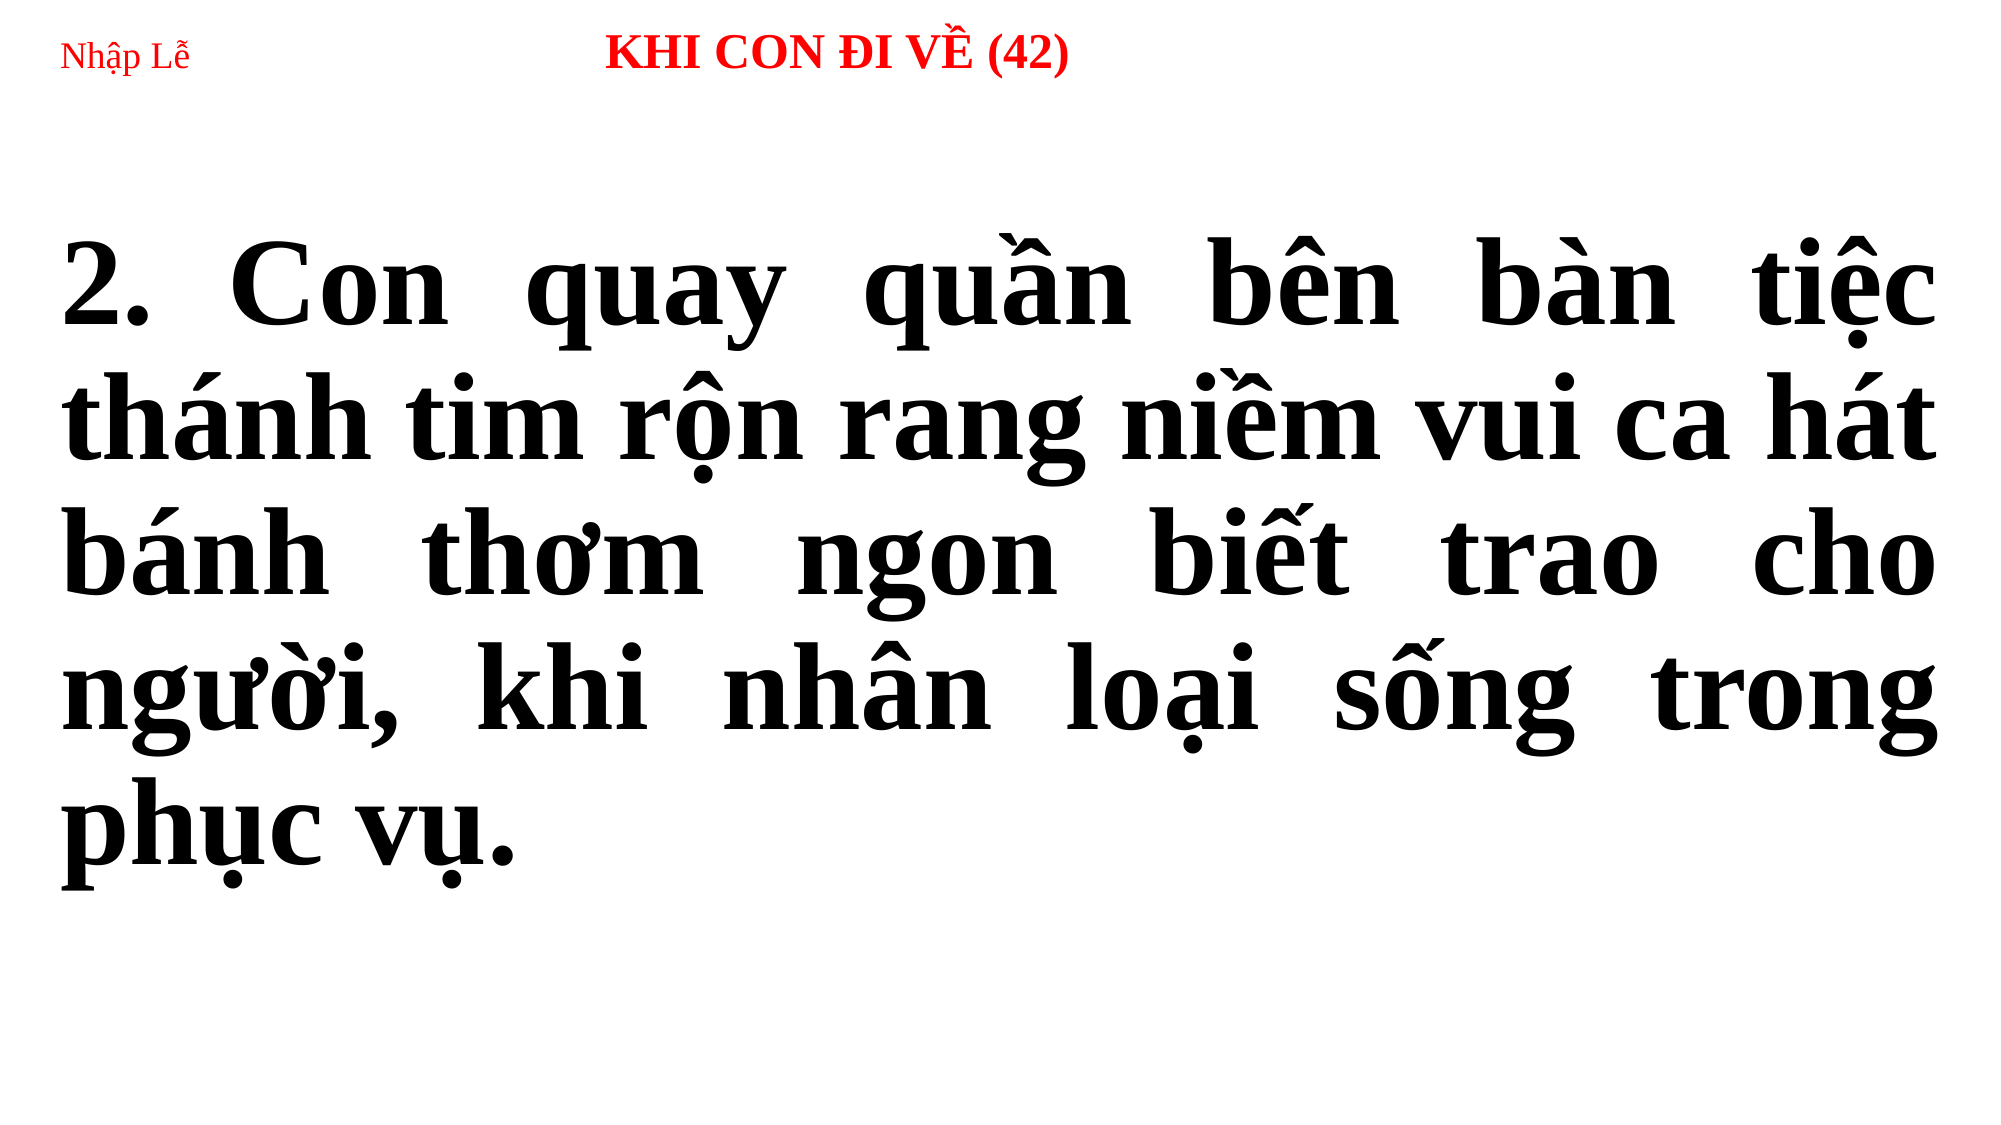

# Nhập Lễ                         	          KHI CON ĐI VỀ (42)
2. Con quay quần bên bàn tiệc thánh tim rộn rang niềm vui ca hát bánh thơm ngon biết trao cho người, khi nhân loại sống trong phục vụ.